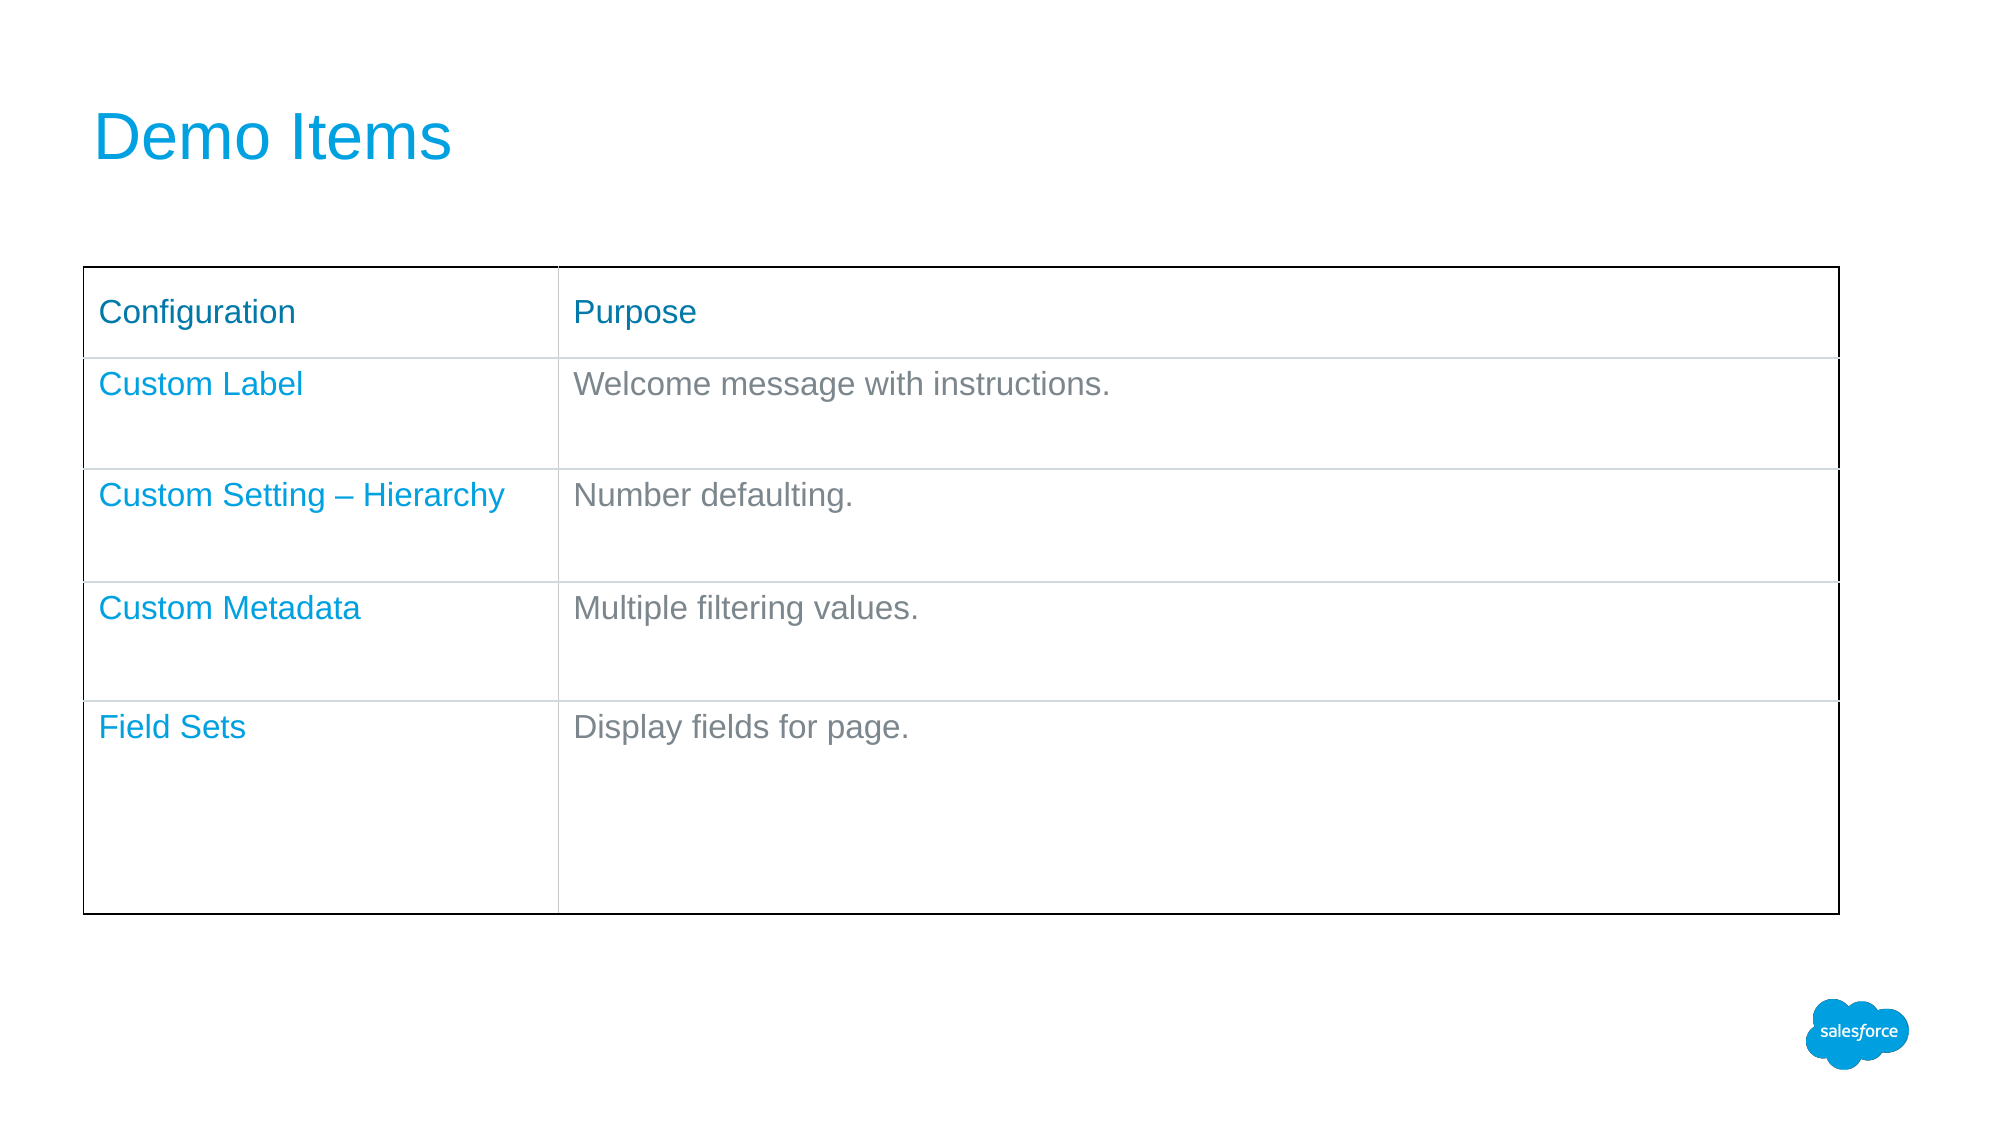

# Demo Items

| Configuration | Purpose |
| --- | --- |
| Custom Label | Welcome message with instructions. |
| Custom Setting – Hierarchy | Number defaulting. |
| Custom Metadata | Multiple filtering values. |
| Field Sets | Display fields for page. |